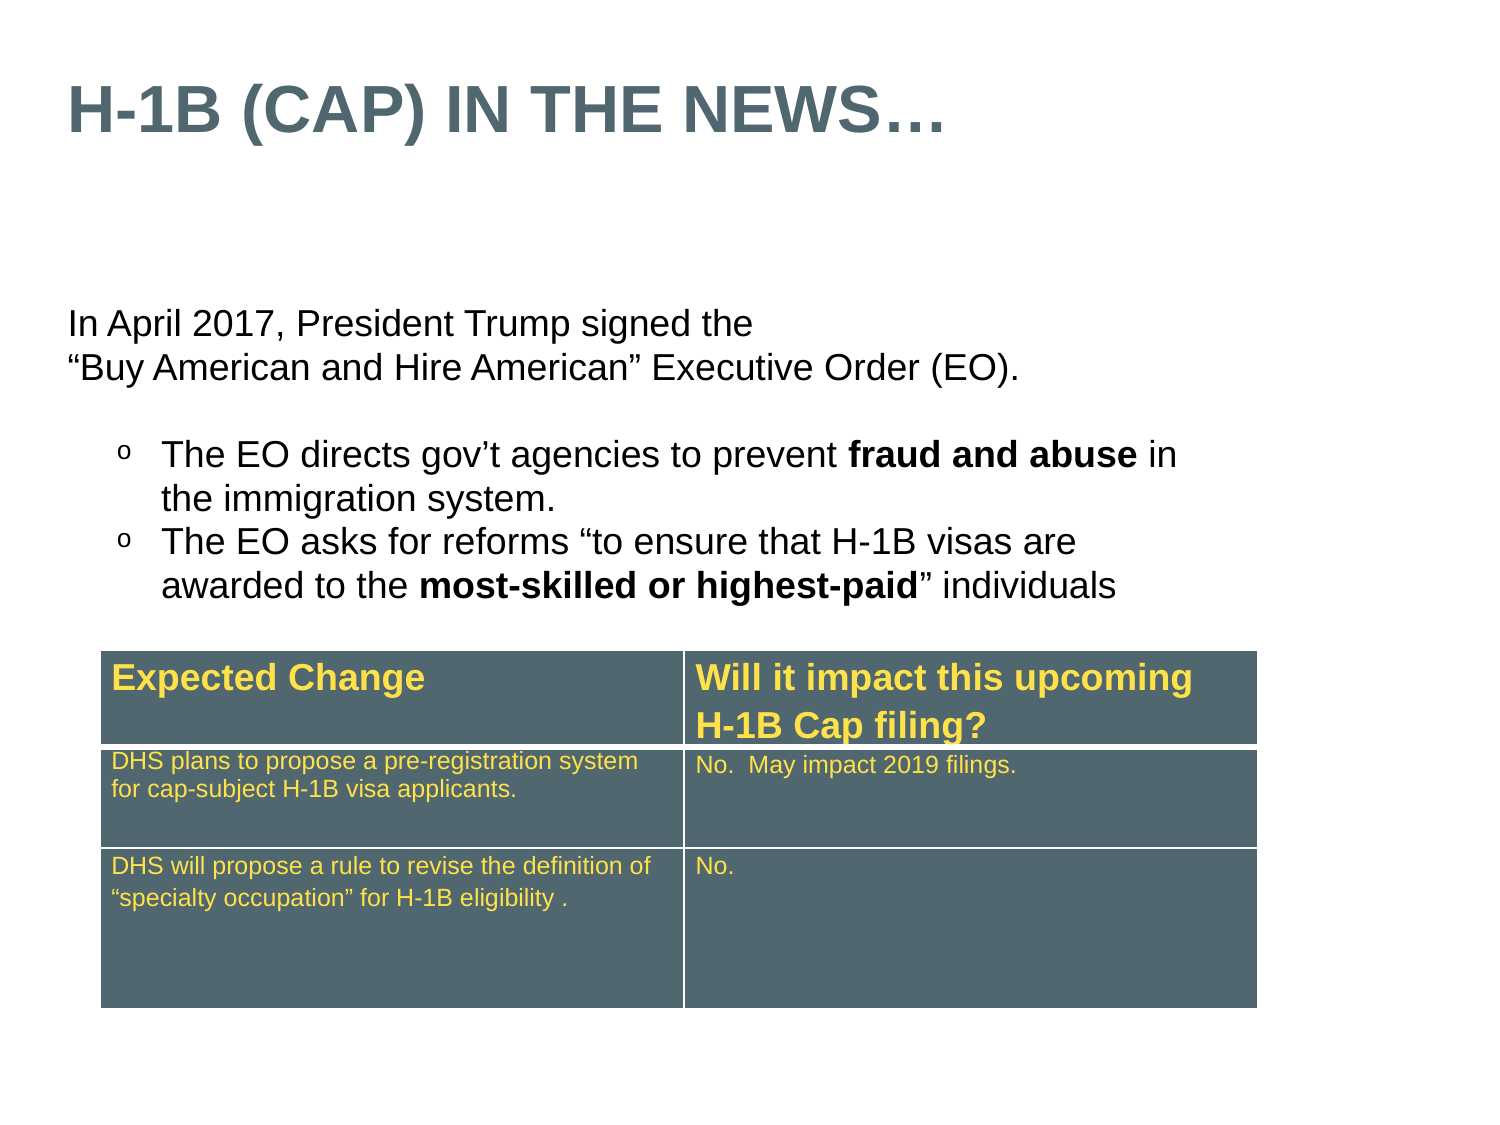

# H-1b (cap) In the News…
In April 2017, President Trump signed the
“Buy American and Hire American” Executive Order (EO).

The EO directs gov’t agencies to prevent fraud and abuse in the immigration system.
The EO asks for reforms “to ensure that H-1B visas are awarded to the most-skilled or highest-paid” individuals

| Expected Change | Will it impact this upcoming H-1B Cap filing? |
| --- | --- |
| DHS plans to propose a pre-registration system for cap-subject H-1B visa applicants. | No. May impact 2019 filings. |
| DHS will propose a rule to revise the definition of “specialty occupation” for H-1B eligibility . | No. |
15